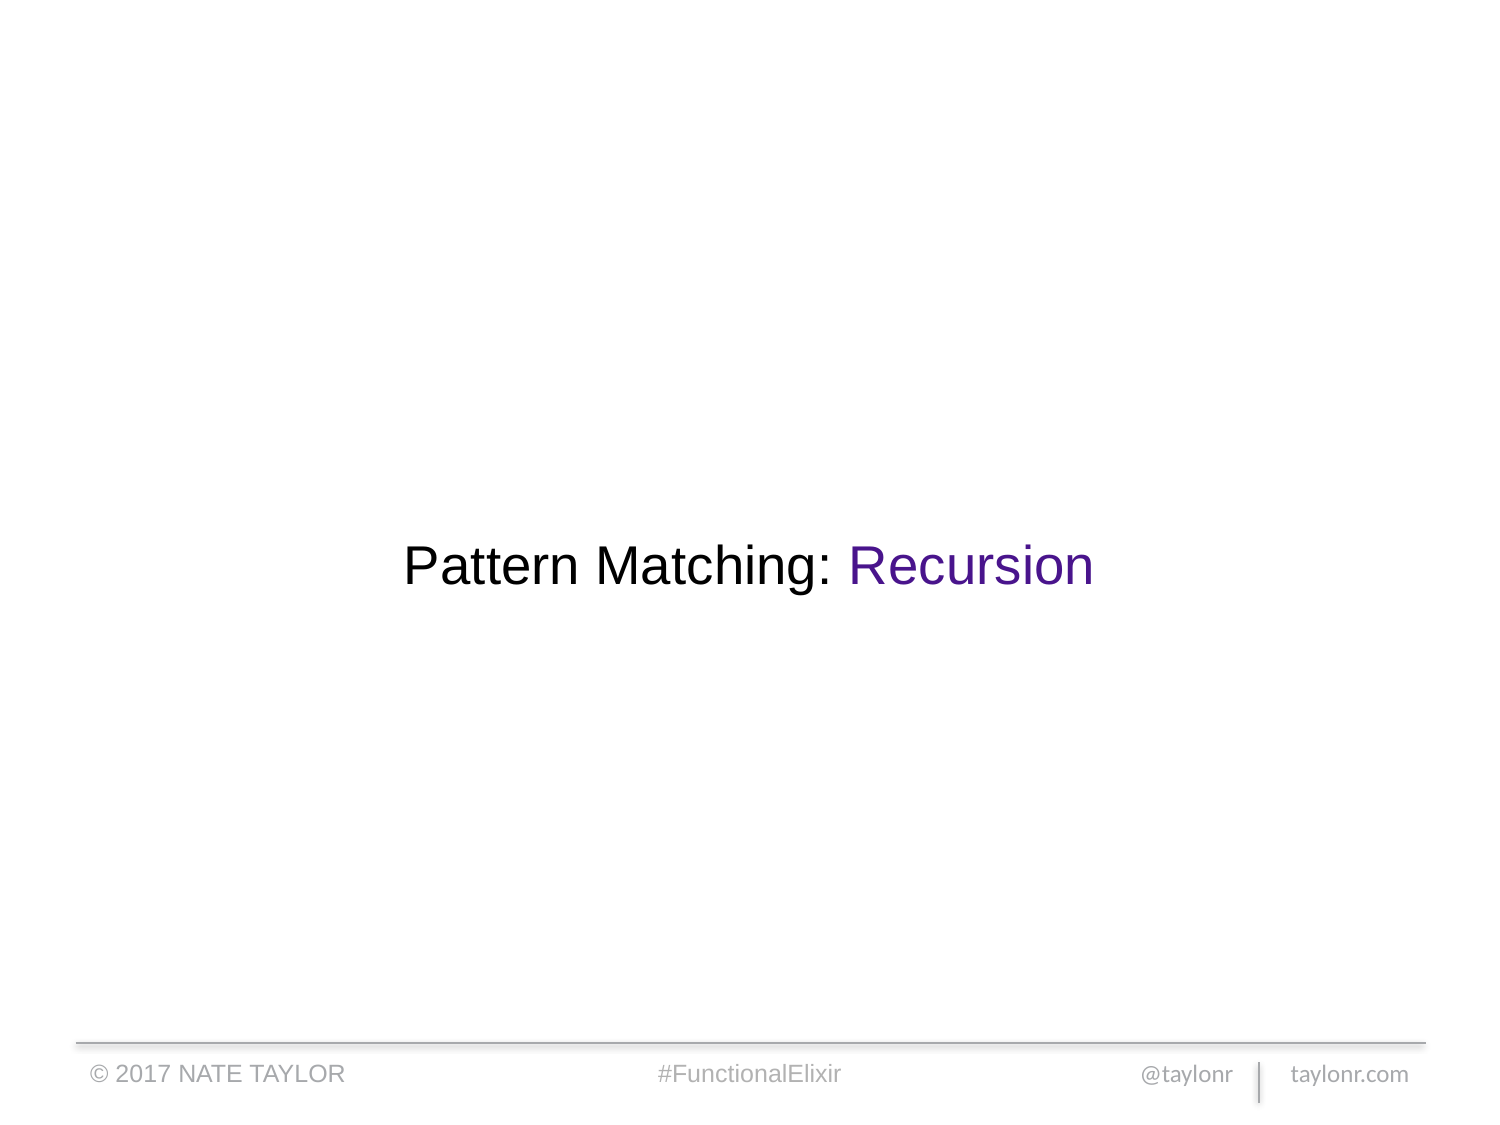

# Pattern Matching: Recursion
© 2017 NATE TAYLOR
#FunctionalElixir
@taylonr          taylonr.com